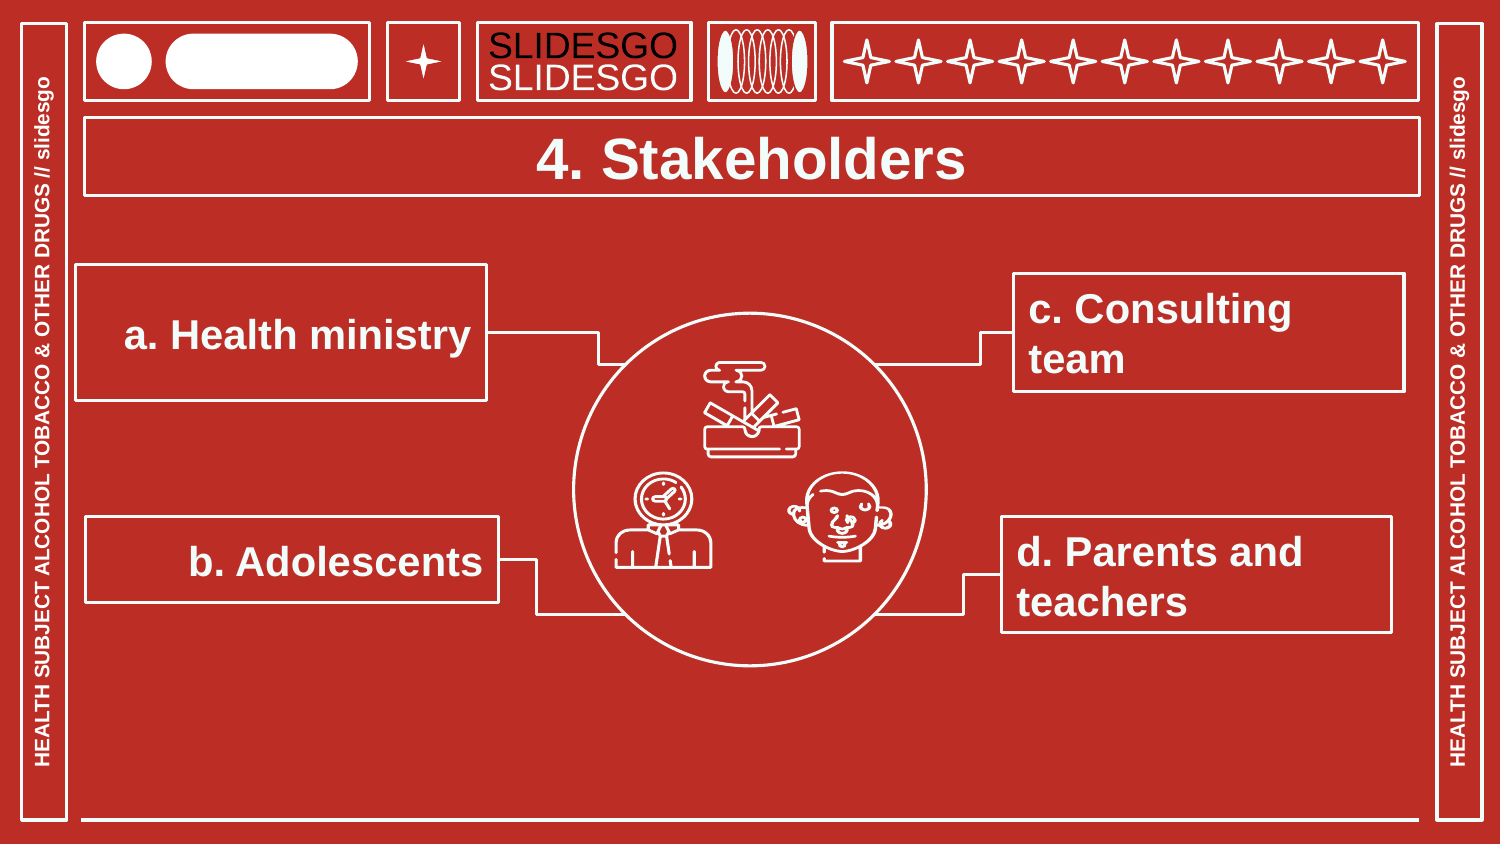

SLIDESGO
SLIDESGO
# 4. Stakeholders
a. Health ministry
c. Consulting team

HEALTH SUBJECT ALCOHOL TOBACCO & OTHER DRUGS // slidesgo
HEALTH SUBJECT ALCOHOL TOBACCO & OTHER DRUGS // slidesgo

b. Adolescents
d. Parents and teachers